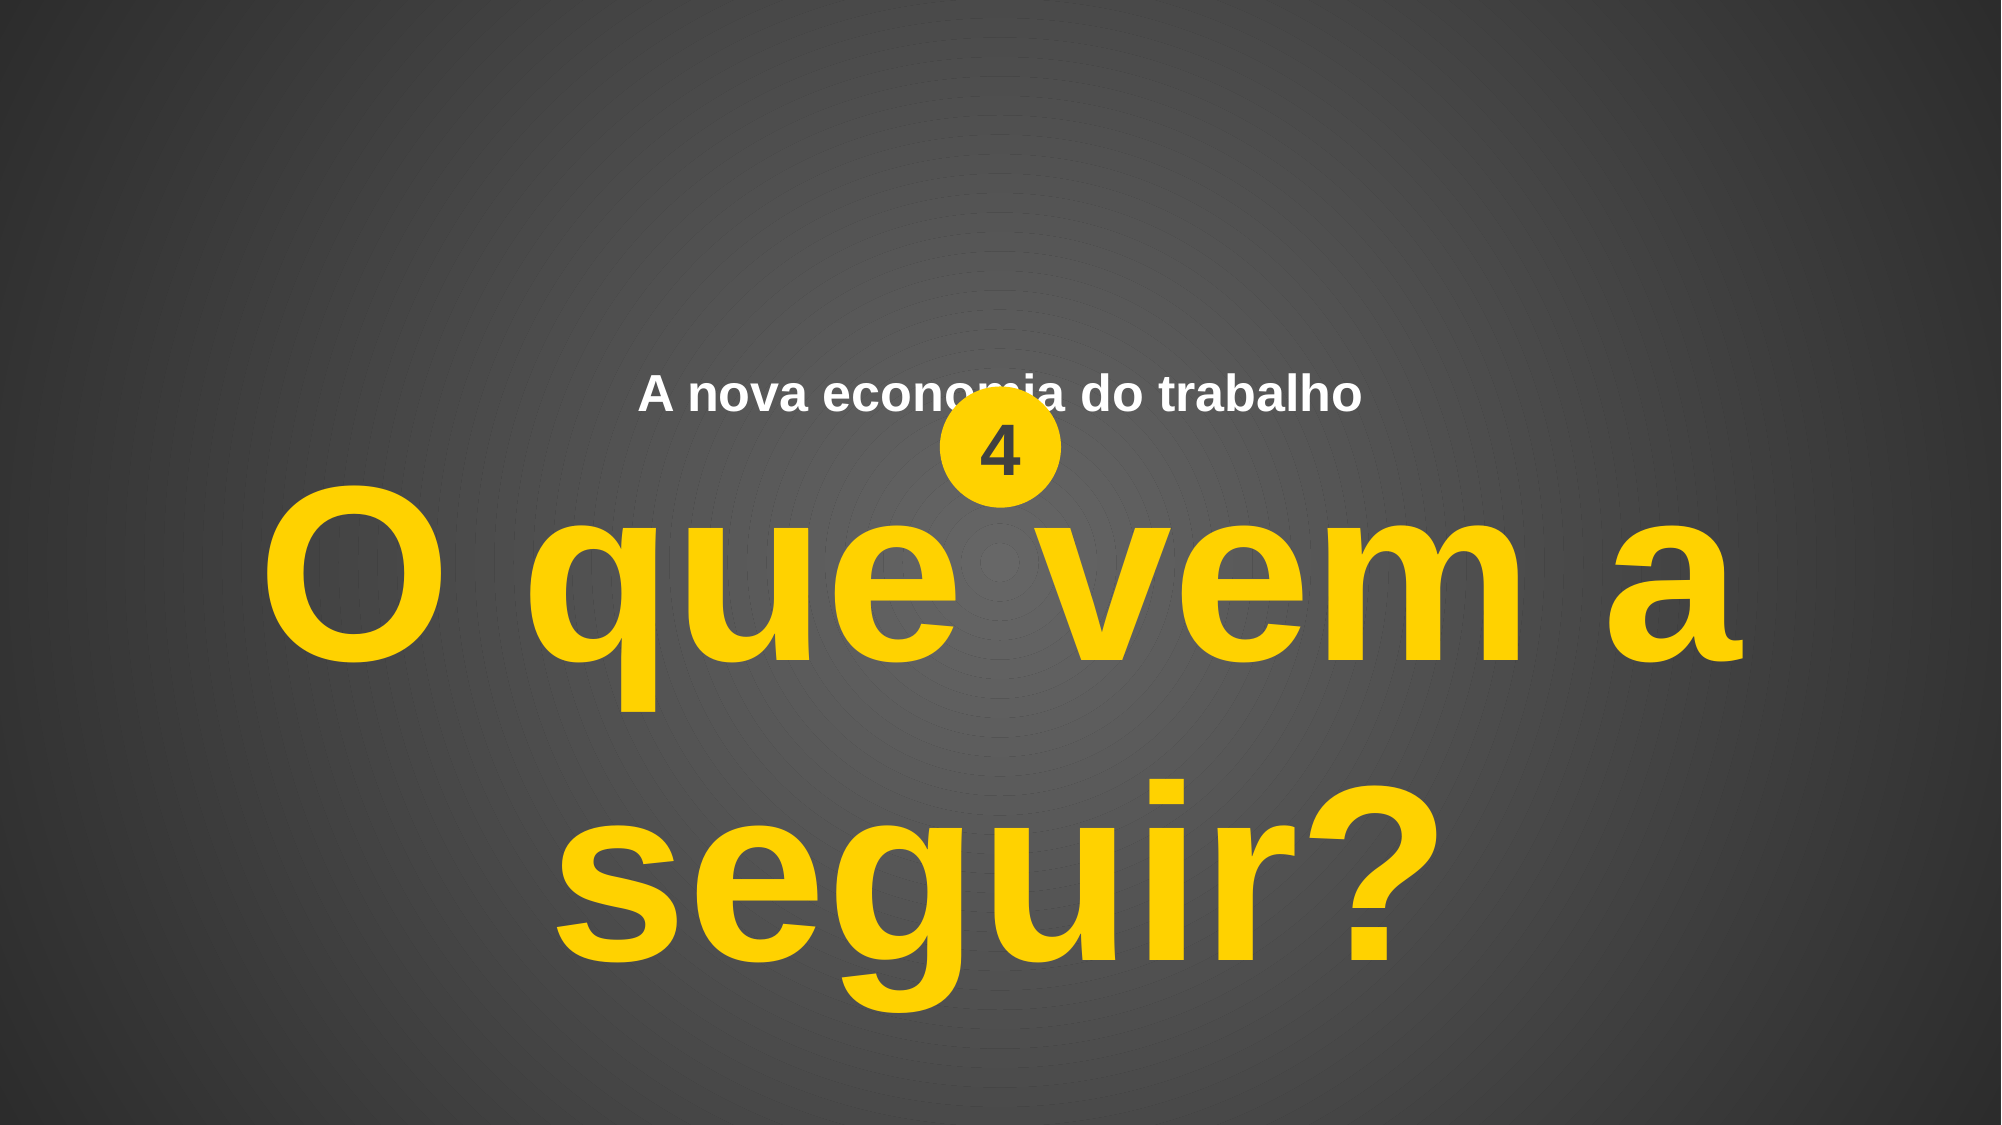

A nova economia do trabalho

4
O que vem a seguir?